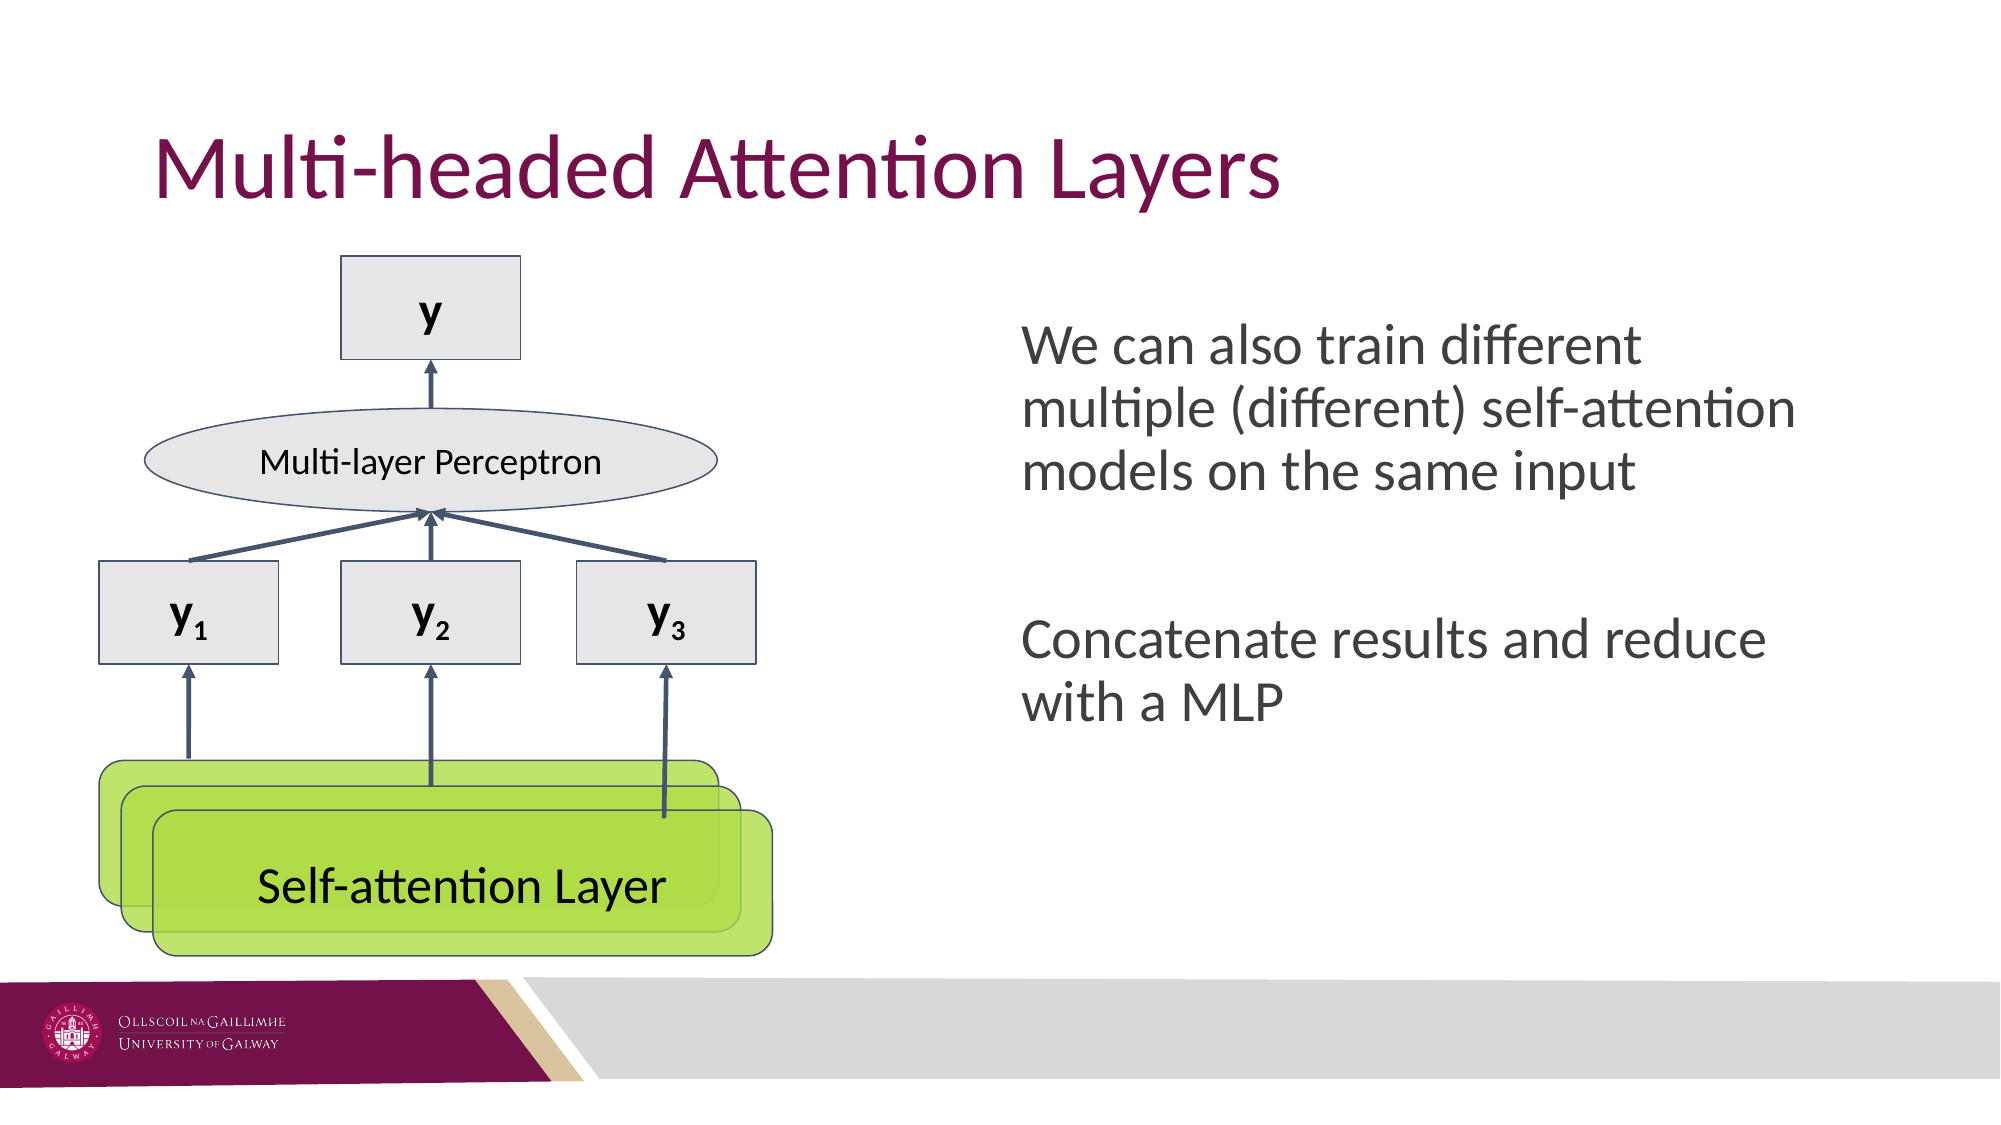

# Multi-headed Attention Layers
y
We can also train different multiple (different) self-attention models on the same input

Concatenate results and reduce with a MLP
Multi-layer Perceptron
y1
y2
y3

Self-attention Layer